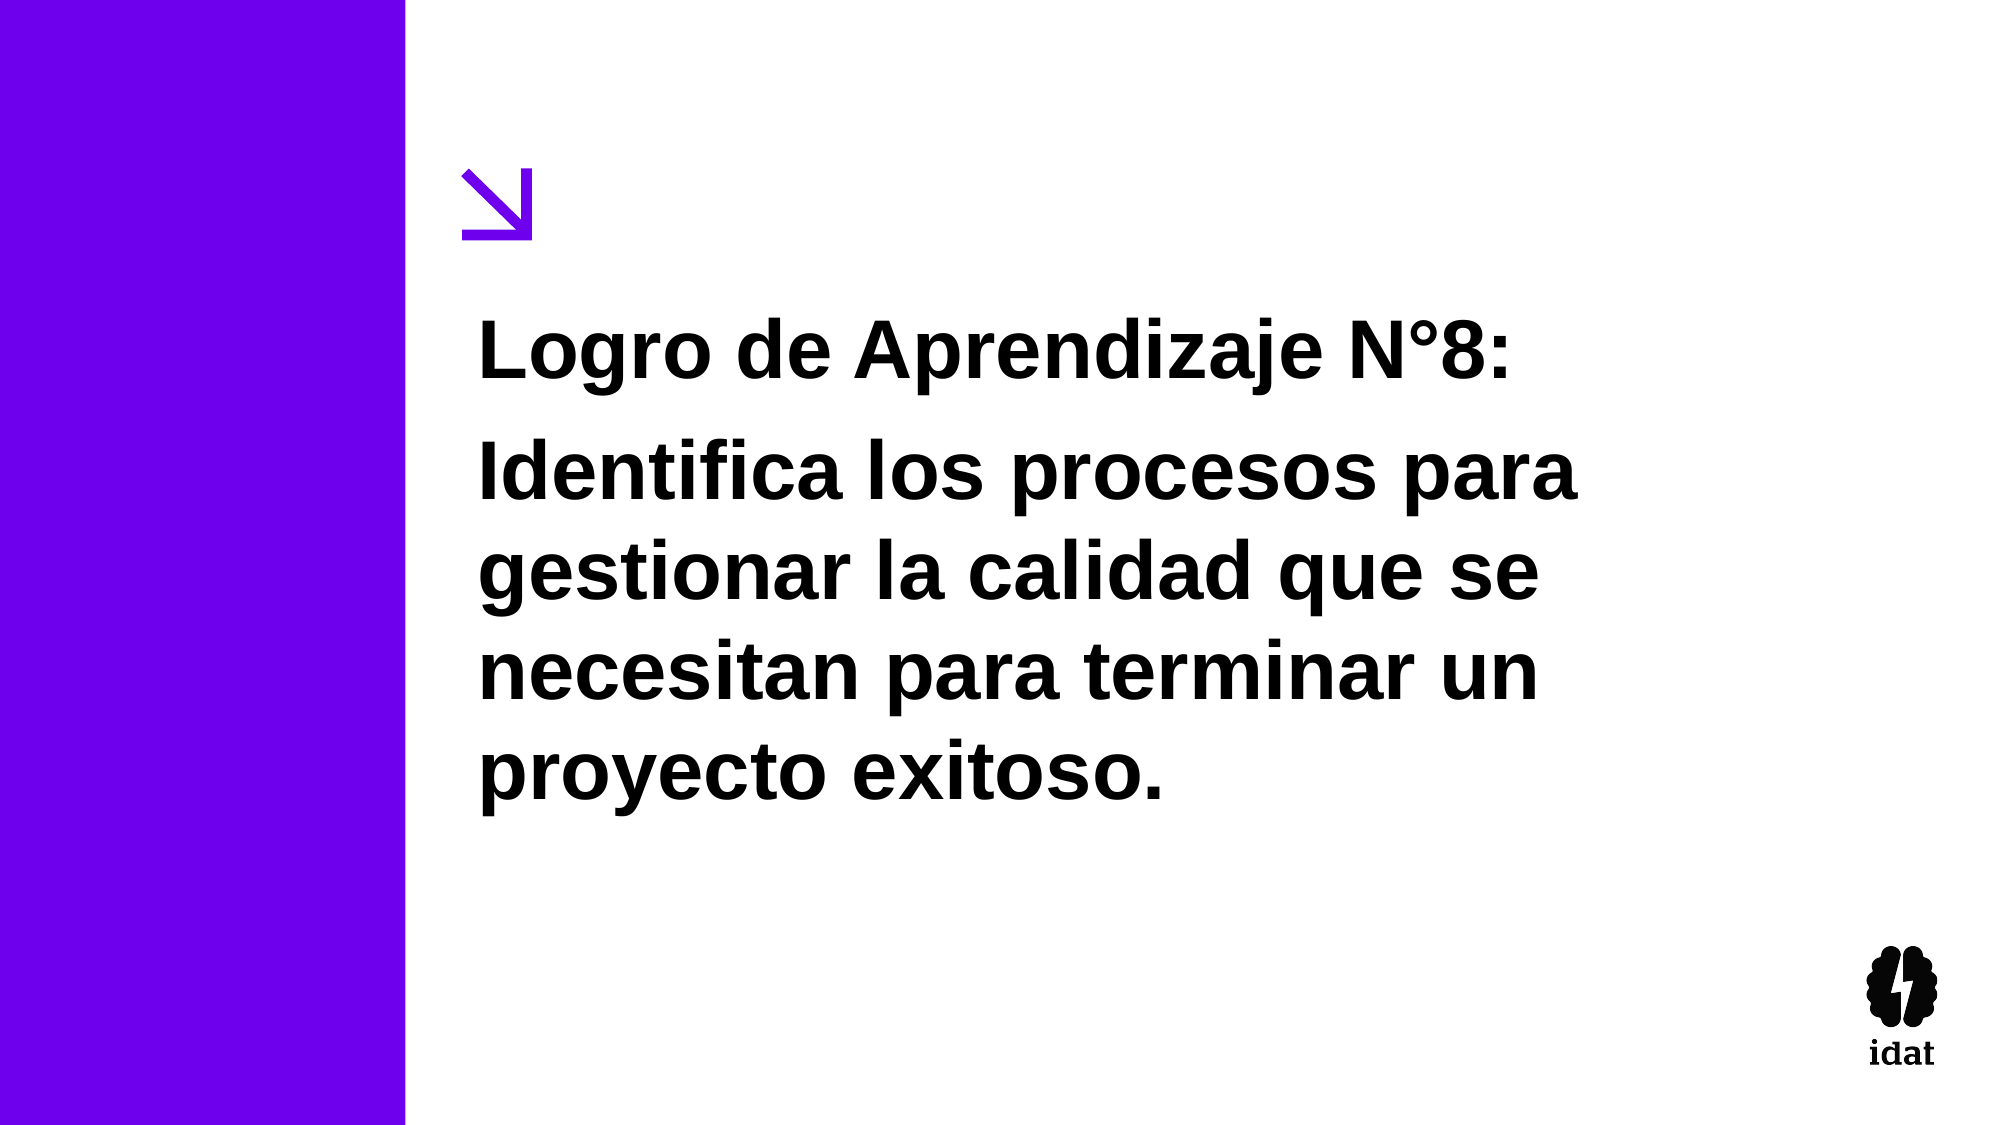

Logro de Aprendizaje N°8:
Identifica los procesos para gestionar la calidad que se necesitan para terminar un proyecto exitoso.